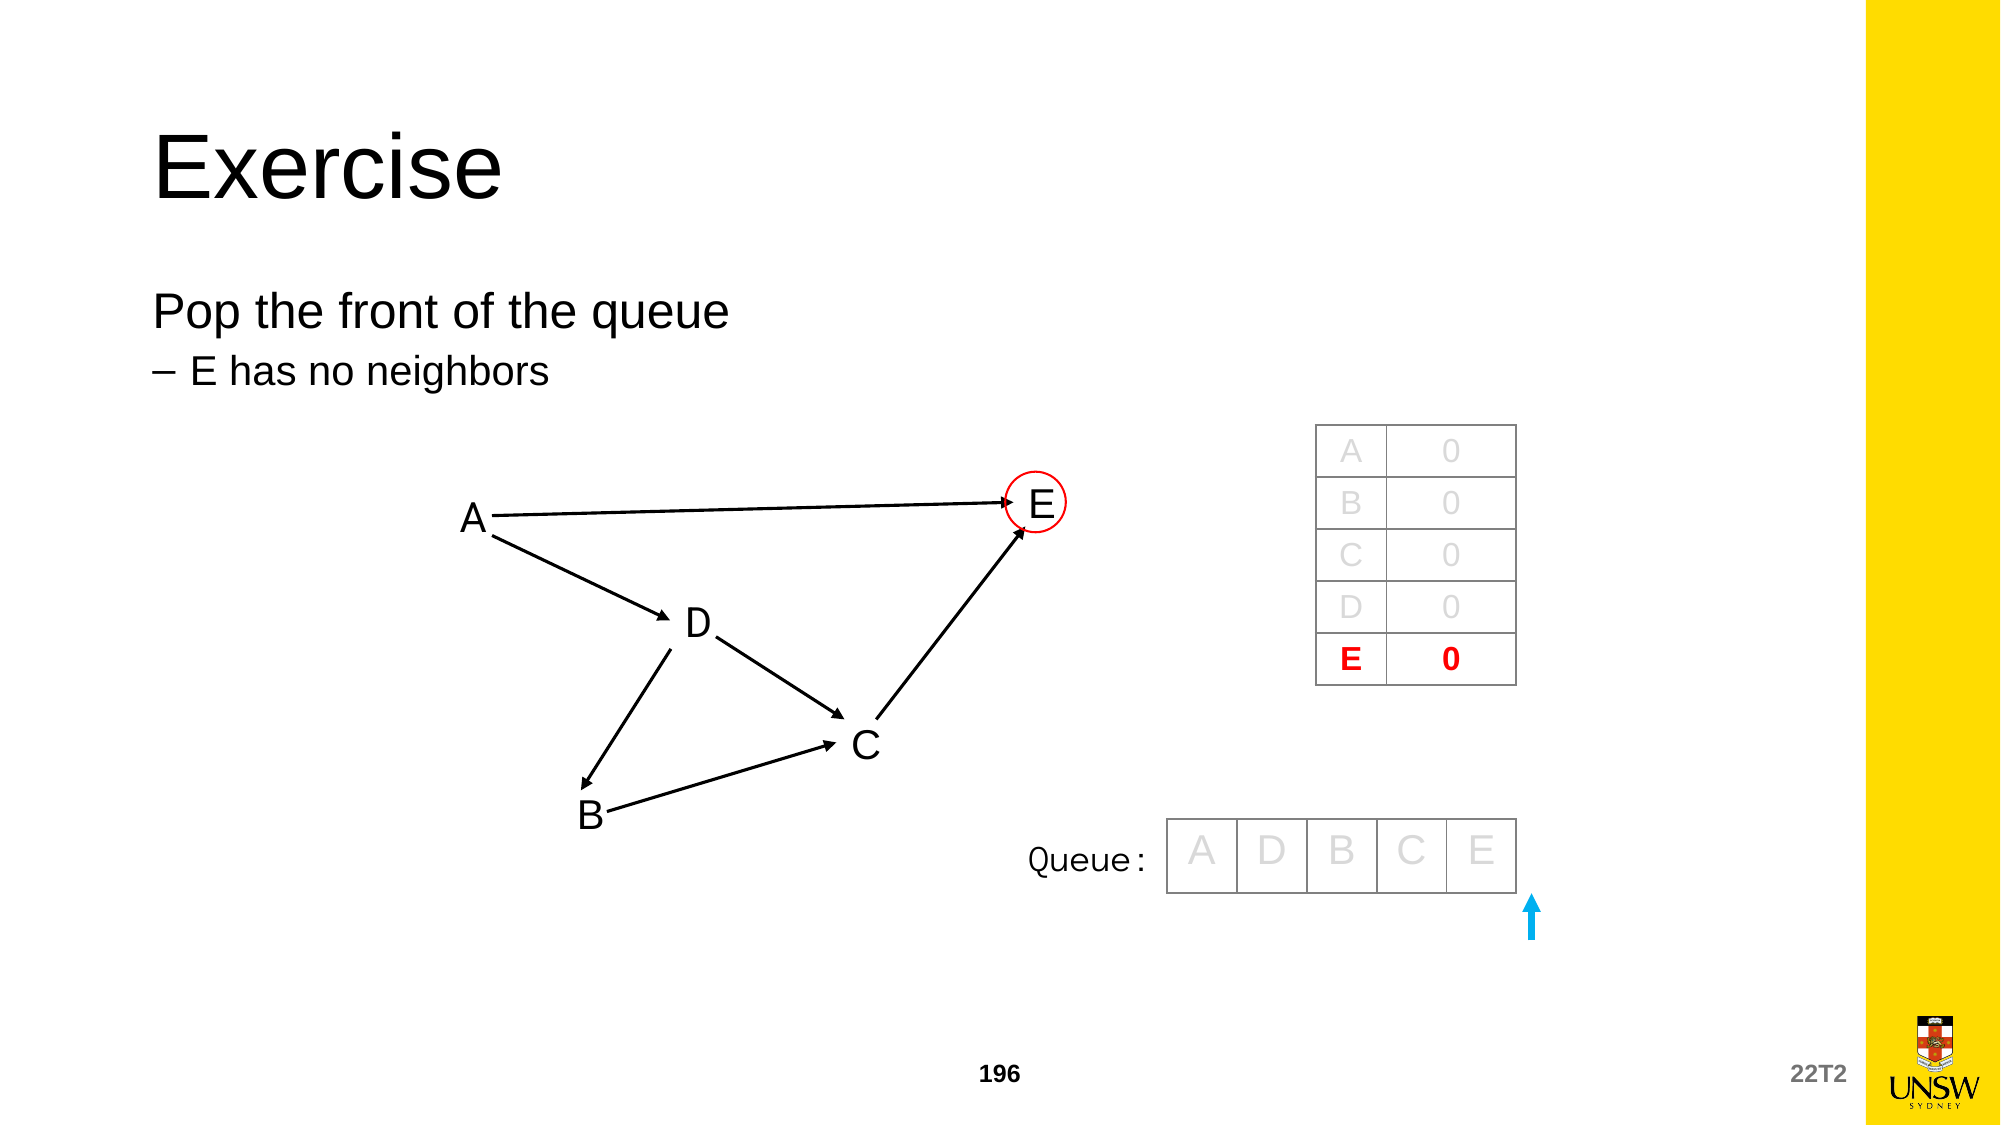

# Exercise
Pop the front of the queue
E has no neighbors

| A | 0 |
| --- | --- |
| B | 0 |
| C | 0 |
| D | 0 |
| E | 0 |
E
A
D
C
B

| A | D | B | C | E |
| --- | --- | --- | --- | --- |
Queue:
196
22T2